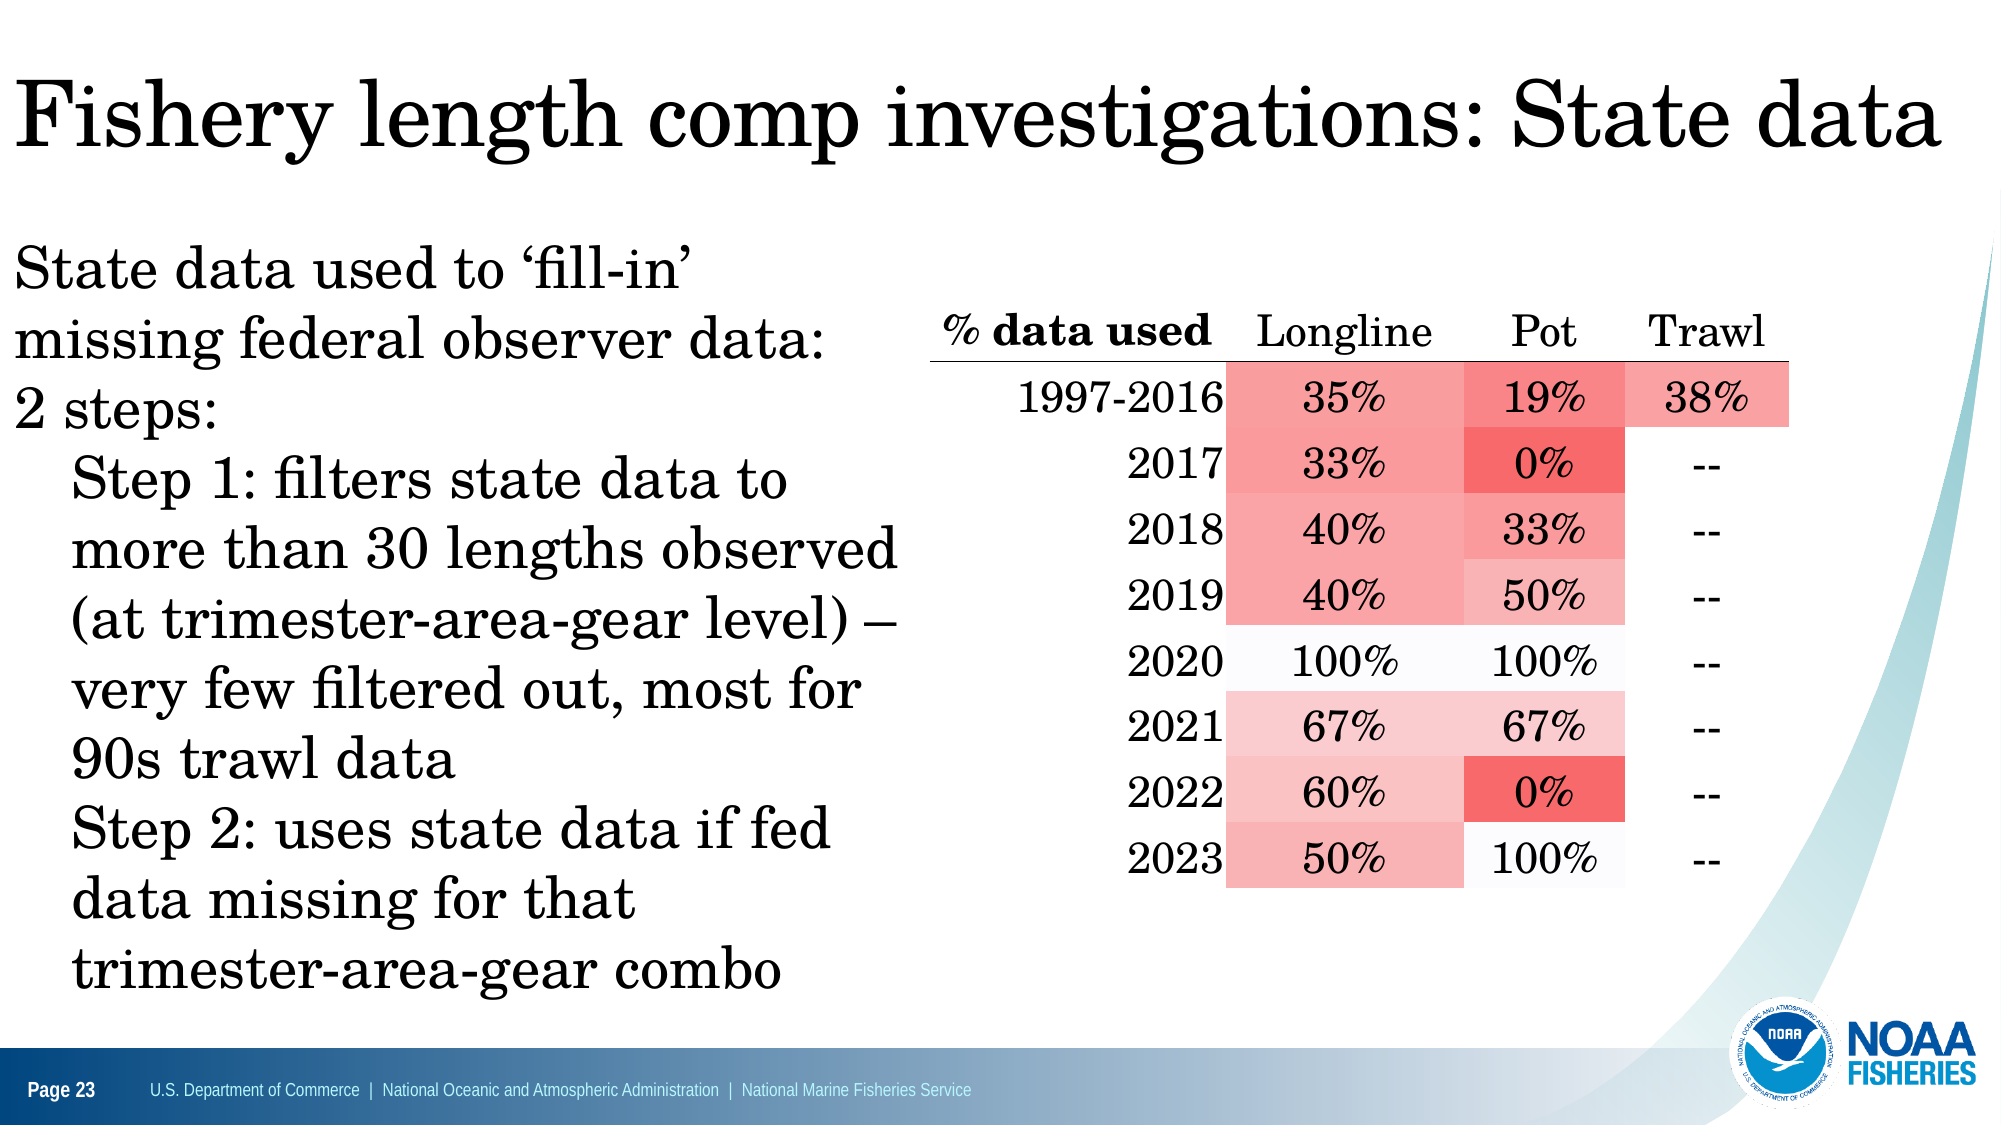

Fishery length comp investigations: State data
State data used to ‘fill-in’ missing federal observer data:
2 steps:
Step 1: filters state data to more than 30 lengths observed (at trimester-area-gear level) – very few filtered out, most for 90s trawl data
Step 2: uses state data if fed data missing for that trimester-area-gear combo
| % data used | Longline | Pot | Trawl |
| --- | --- | --- | --- |
| 1997-2016 | 35% | 19% | 38% |
| 2017 | 33% | 0% | -- |
| 2018 | 40% | 33% | -- |
| 2019 | 40% | 50% | -- |
| 2020 | 100% | 100% | -- |
| 2021 | 67% | 67% | -- |
| 2022 | 60% | 0% | -- |
| 2023 | 50% | 100% | -- |